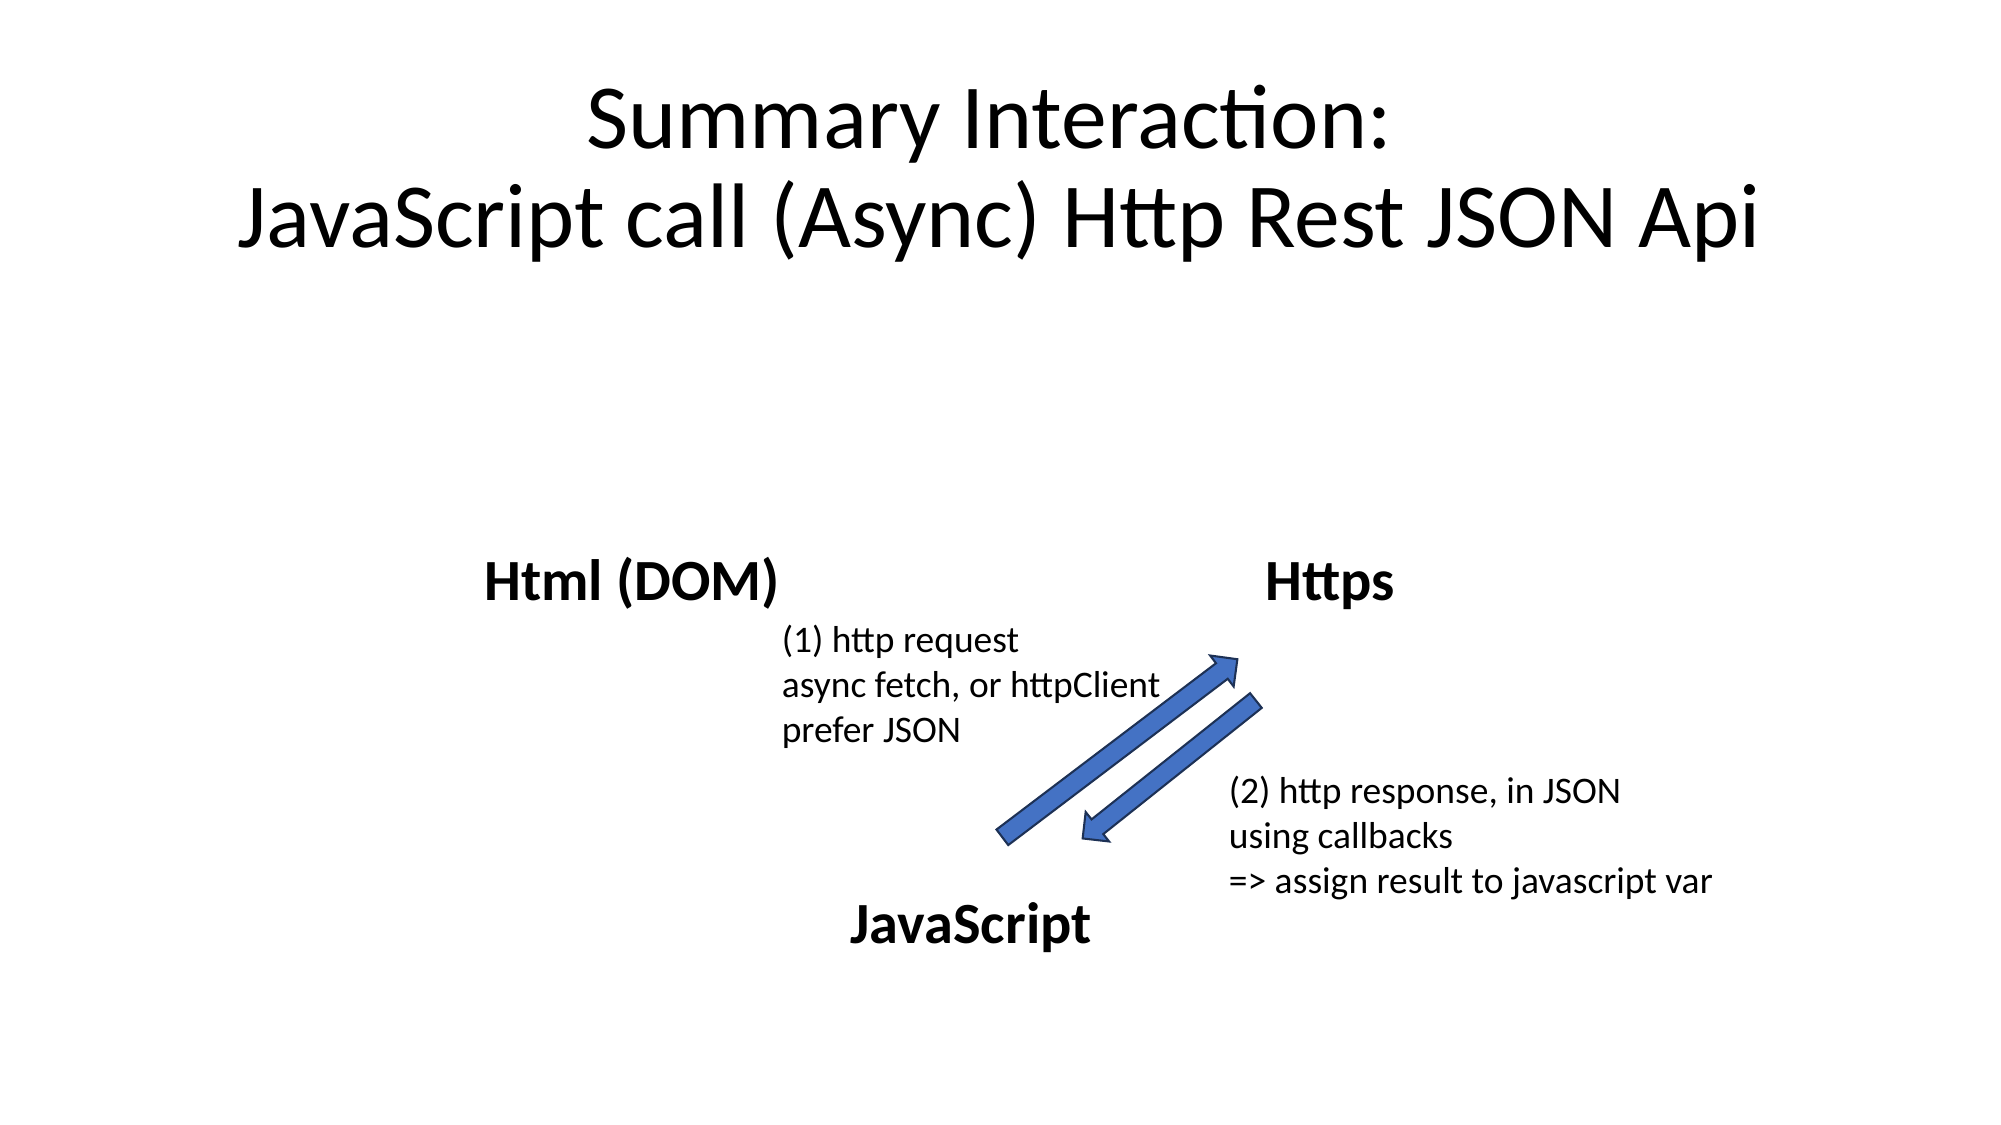

# Summary Interaction: JavaScript call (Async) Http Rest JSON Api
Html (DOM)
Https
(1) http request
async fetch, or httpClient
prefer JSON

(2) http response, in JSON
using callbacks
=> assign result to javascript var
JavaScript